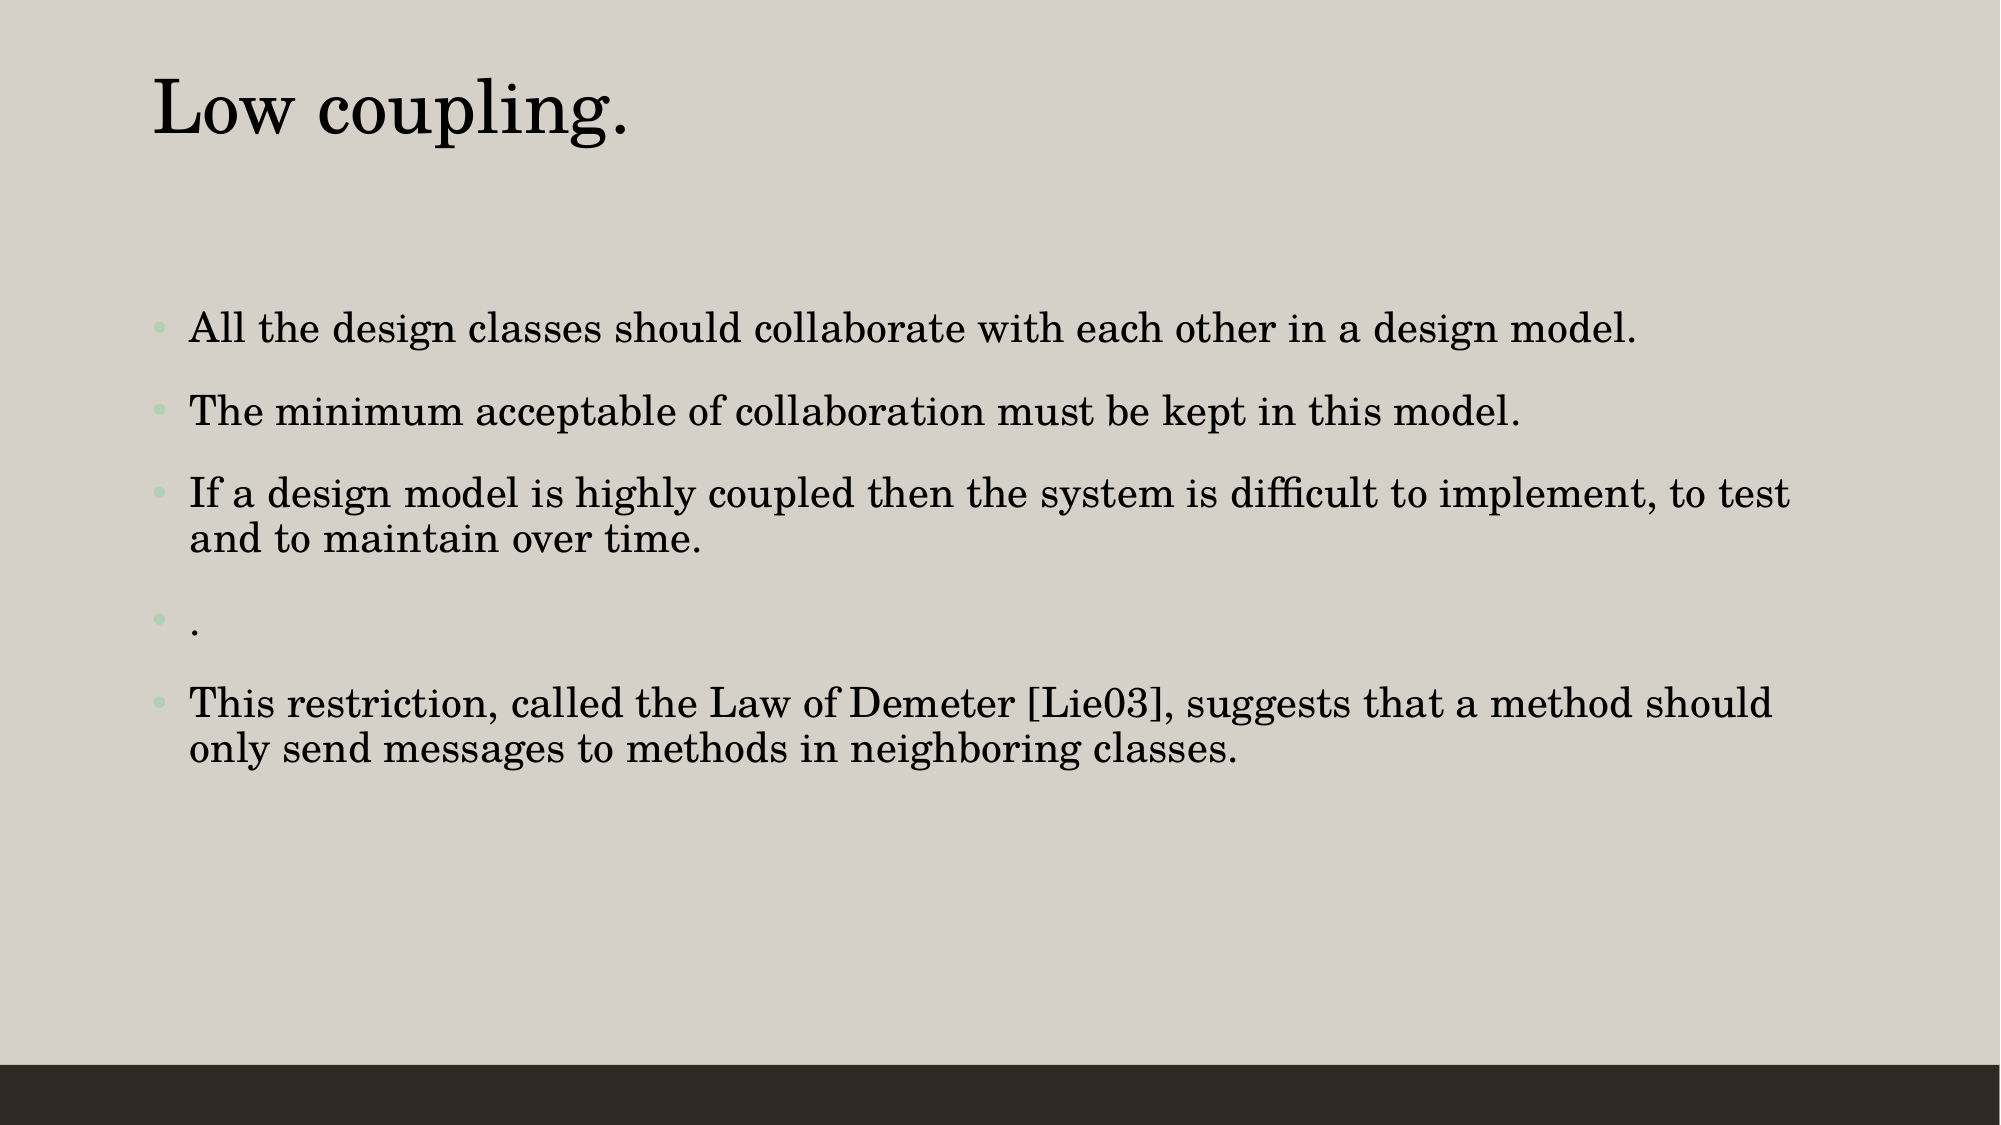

# Low coupling.
All the design classes should collaborate with each other in a design model.
The minimum acceptable of collaboration must be kept in this model.
If a design model is highly coupled then the system is difficult to implement, to test and to maintain over time.
.
This restriction, called the Law of Demeter [Lie03], suggests that a method should only send messages to methods in neighboring classes.